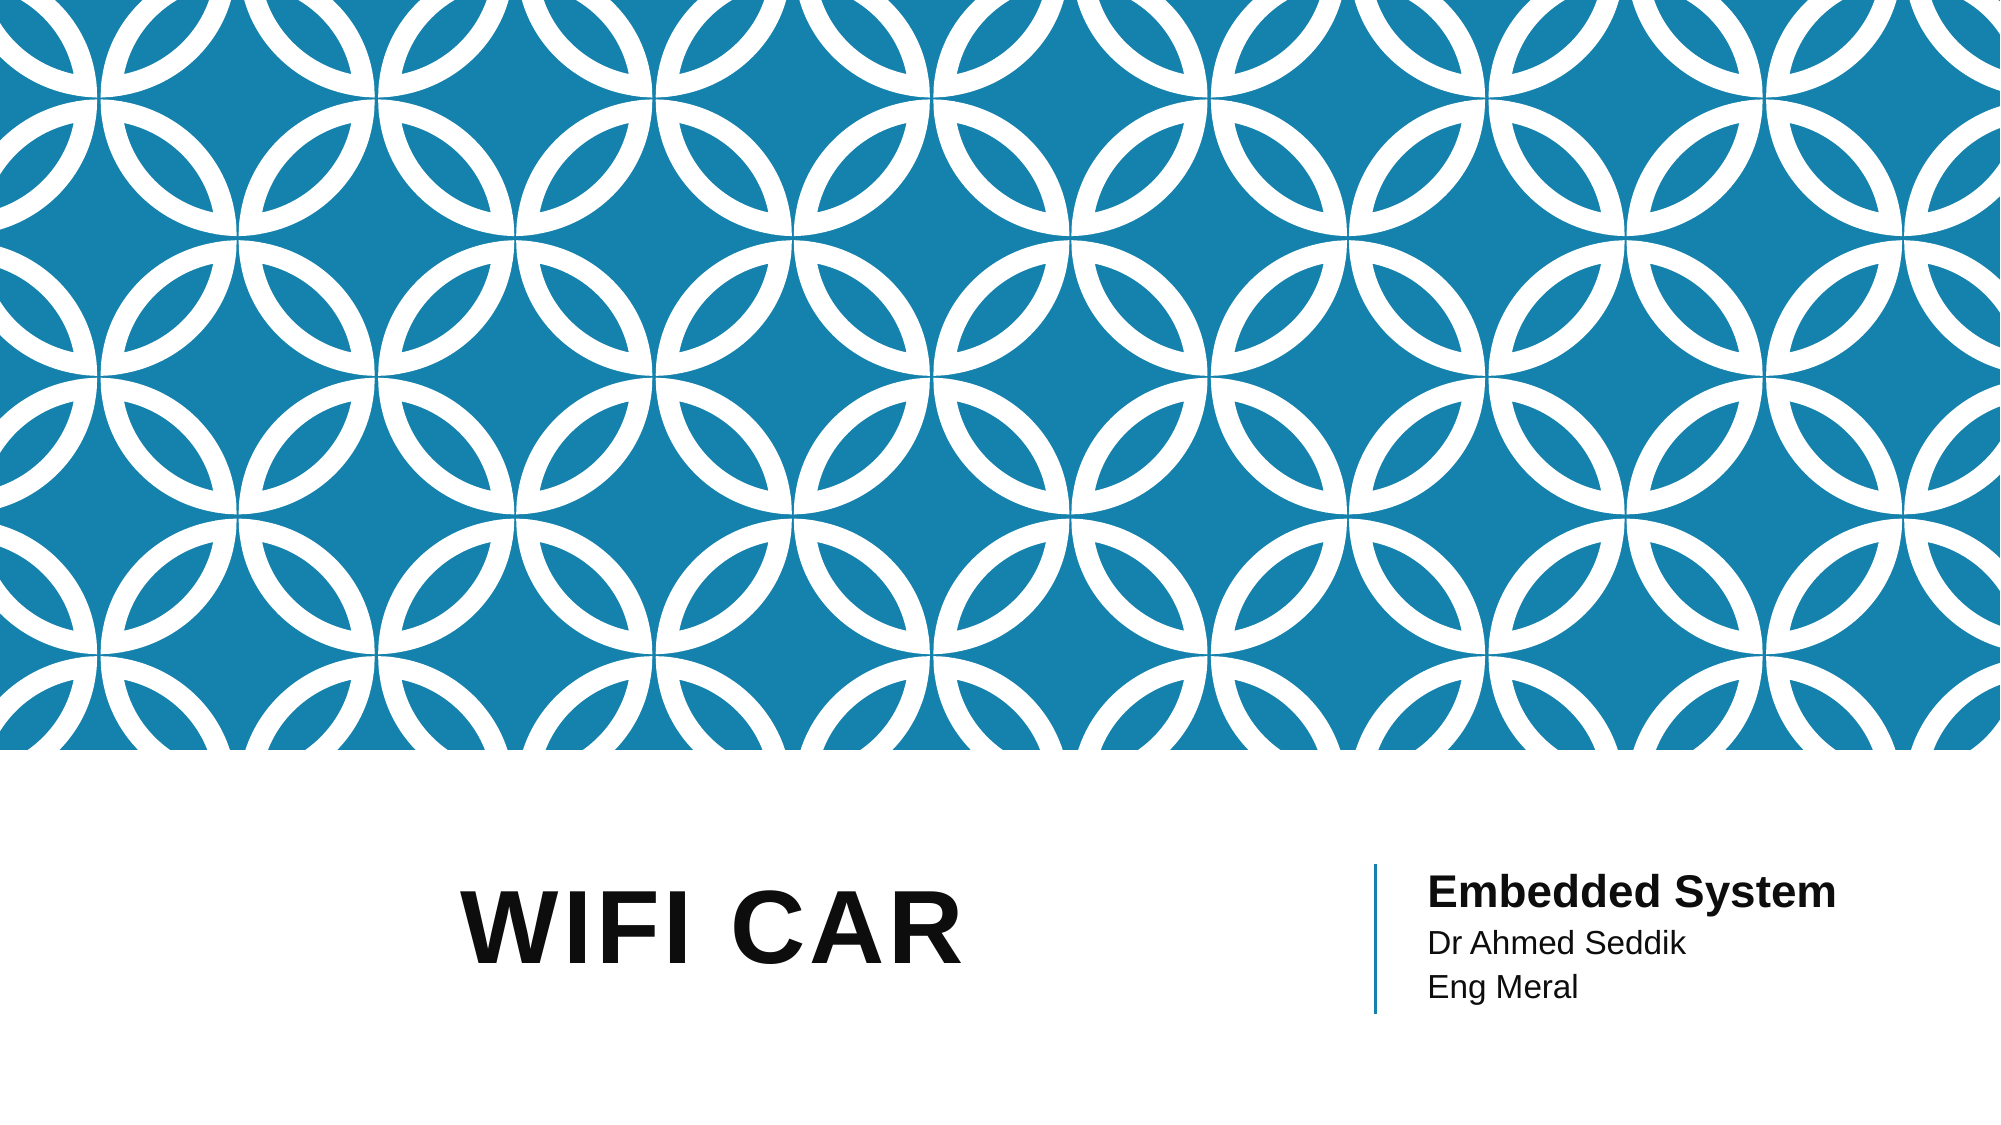

# Wifi car
Embedded System
Dr Ahmed Seddik
Eng Meral